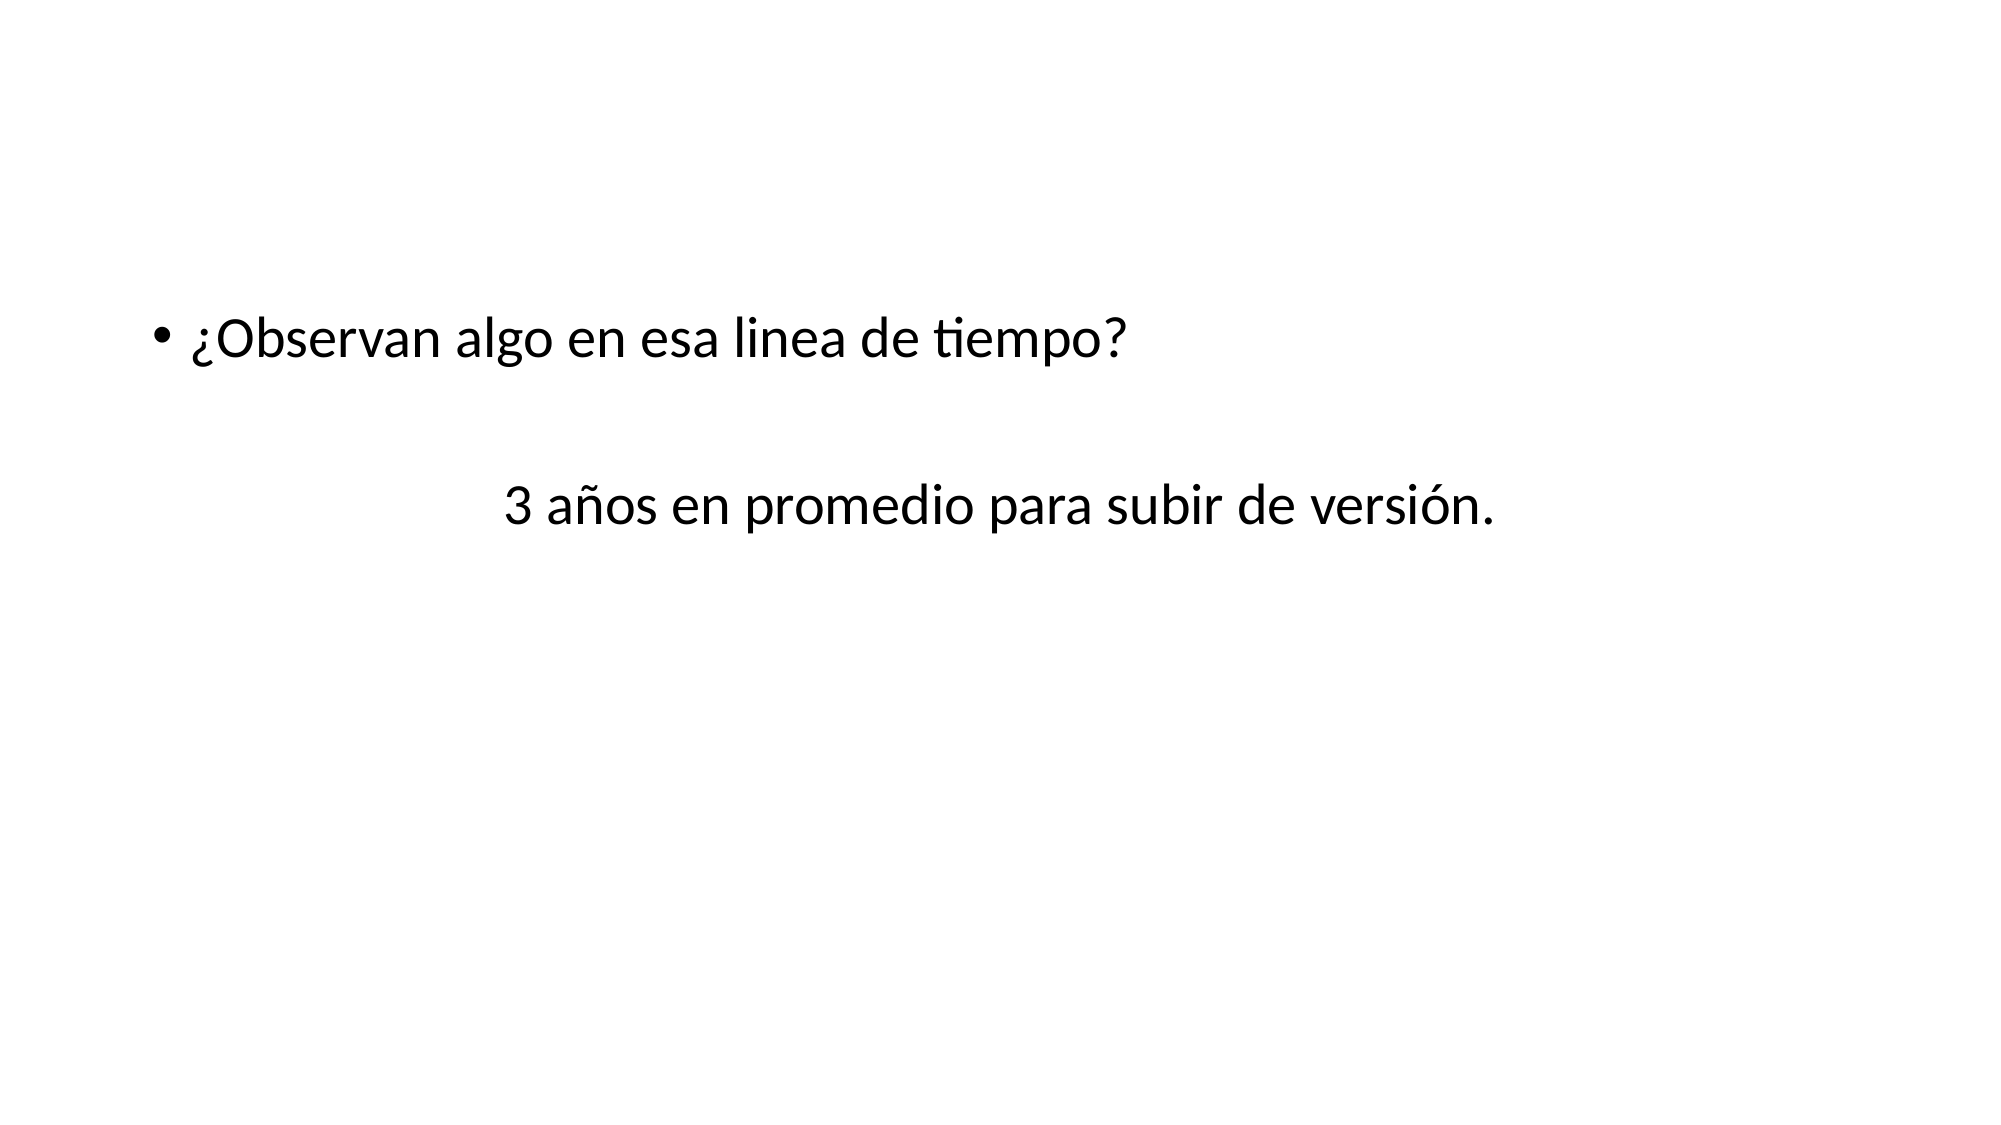

#
¿Observan algo en esa linea de tiempo?

3 años en promedio para subir de versión.